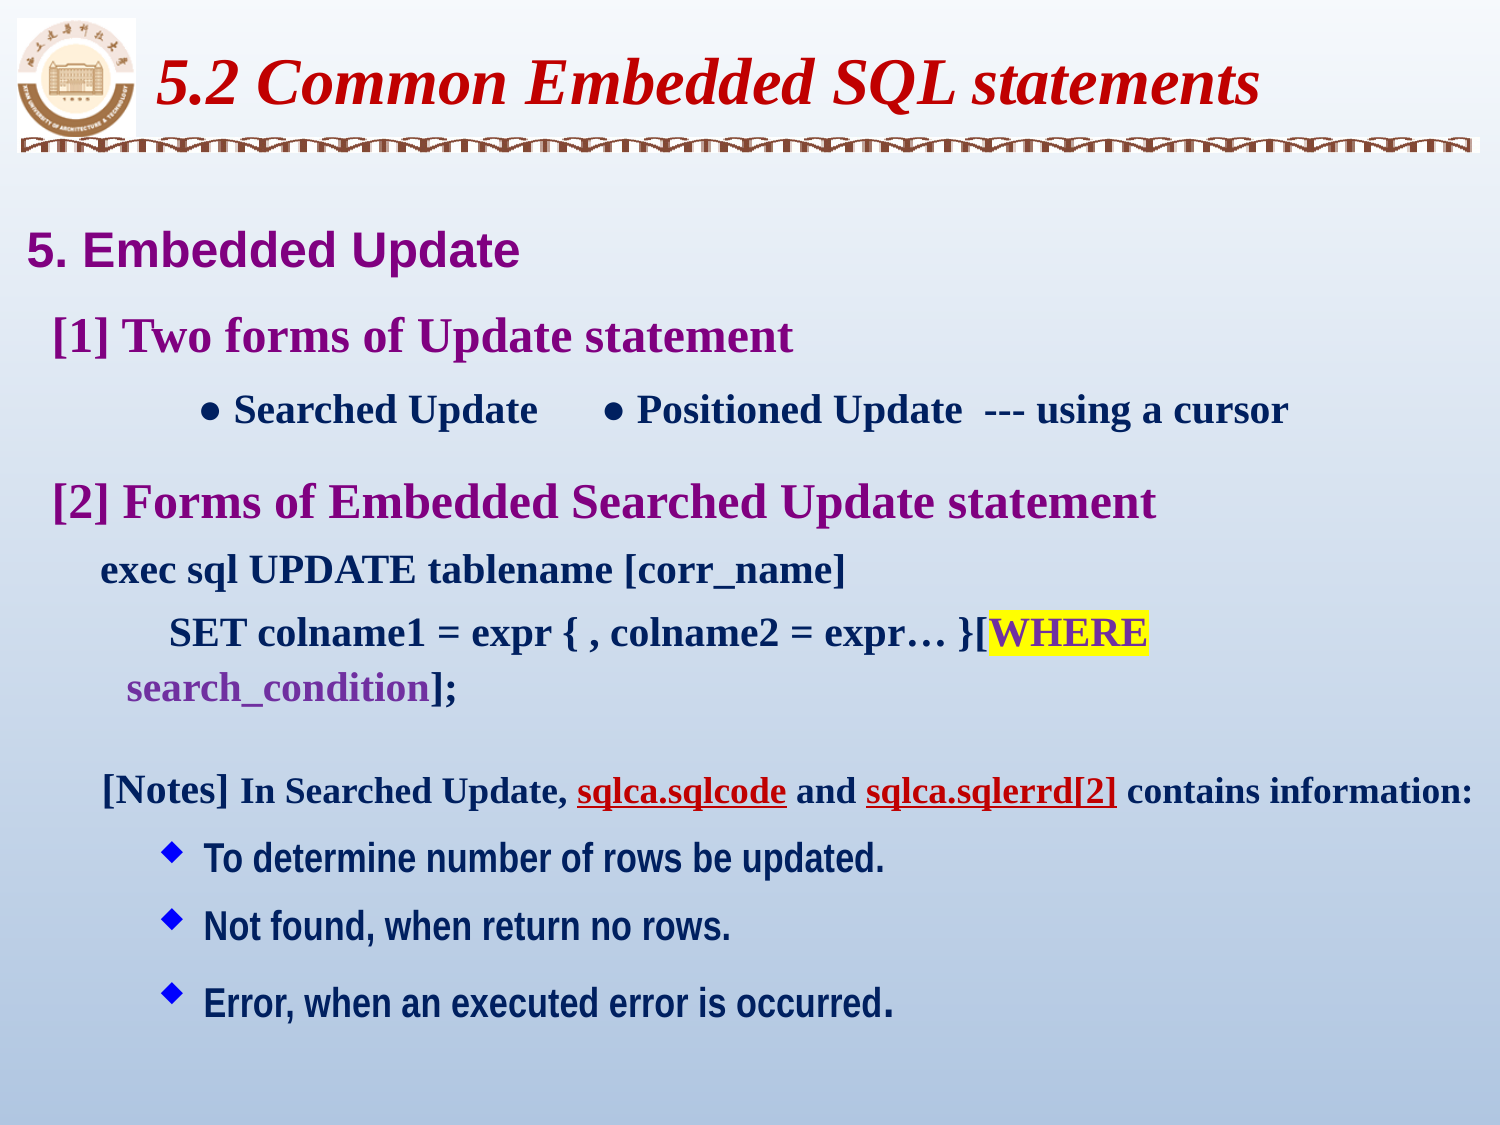

5.2 Common Embedded SQL statements
5. Embedded Update
  [1] Two forms of Update statement
  ● Searched Update      ● Positioned Update  --- using a cursor
  [2] Forms of Embedded Searched Update statement
       exec sql UPDATE tablename [corr_name]
	    SET colname1 = expr { , colname2 = expr… }[WHERE search_condition];
      [Notes] In Searched Update, sqlca.sqlcode and sqlca.sqlerrd[2] contains information:
To determine number of rows be updated.
Not found, when return no rows.
Error, when an executed error is occurred.